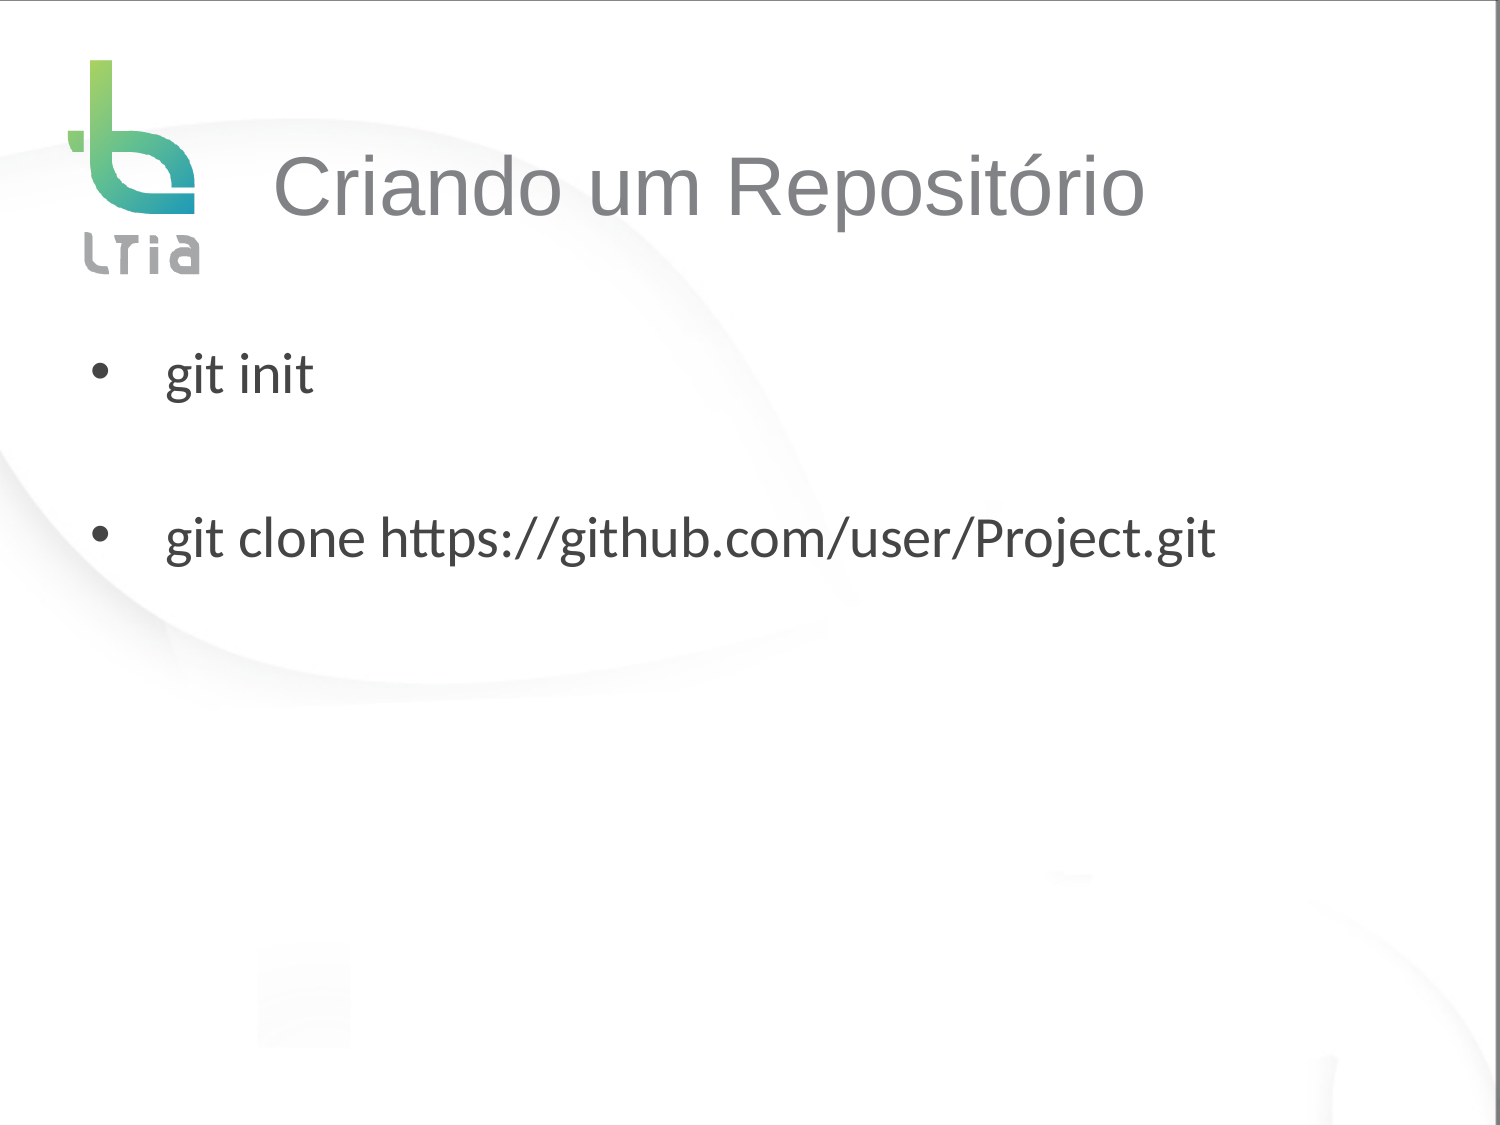

# Criando um Repositório
git init

git clone https://github.com/user/Project.git